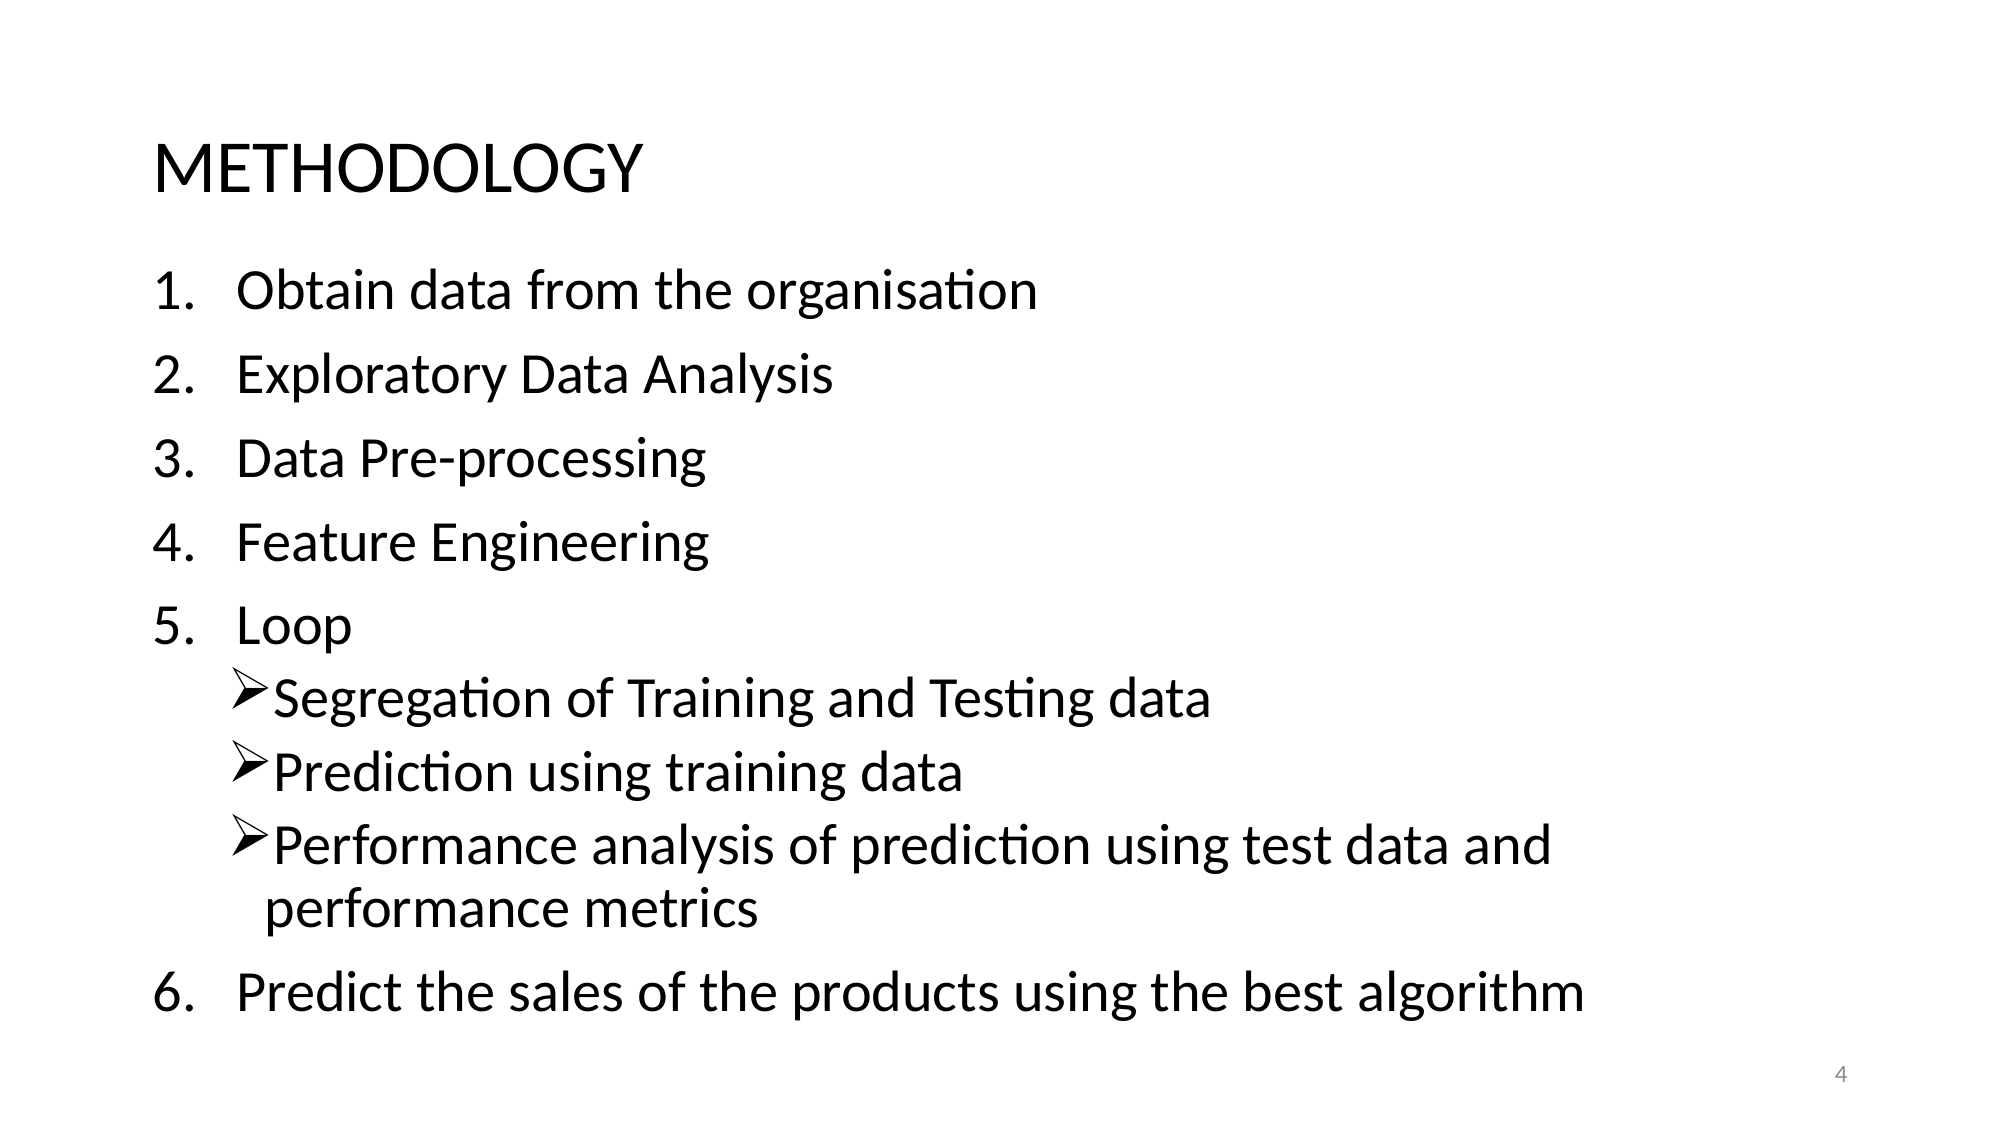

# METHODOLOGY
Obtain data from the organisation
Exploratory Data Analysis
Data Pre-processing
Feature Engineering
Loop
Segregation of Training and Testing data
Prediction using training data
Performance analysis of prediction using test data and performance metrics
Predict the sales of the products using the best algorithm
4